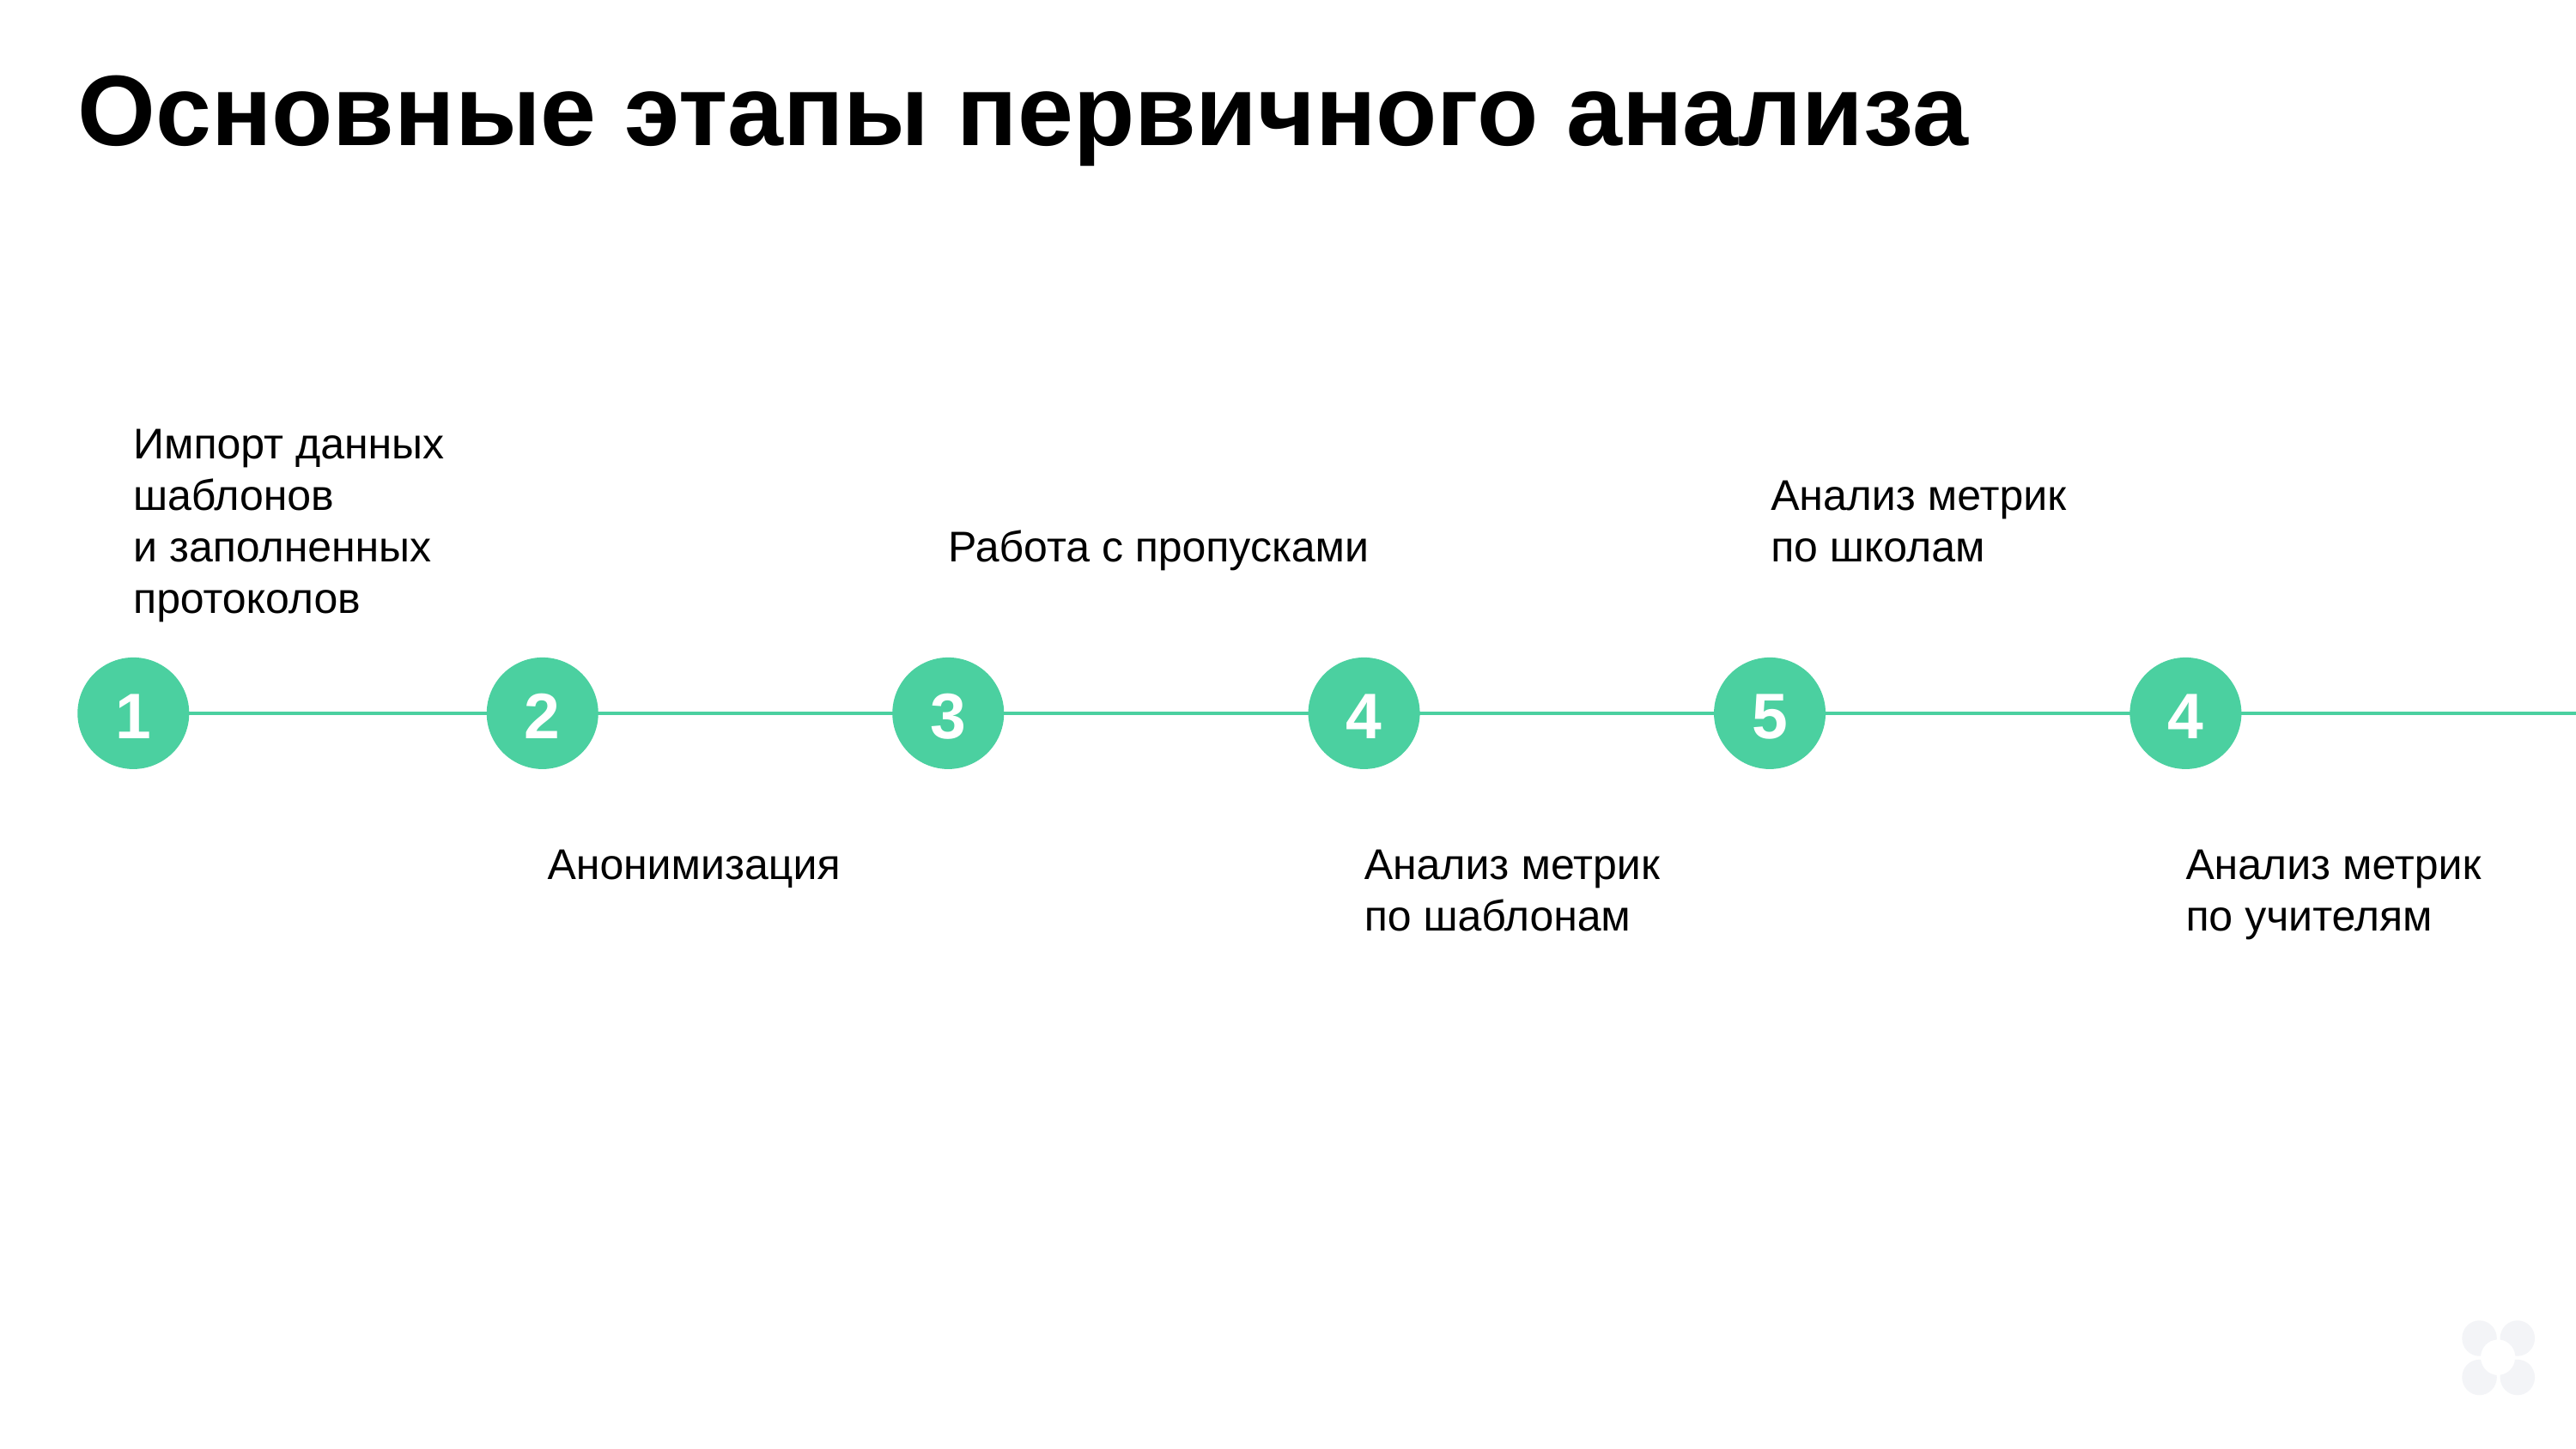

Основные этапы первичного анализа

Импорт данных  шаблонов
и заполненных протоколов

Работа с пропусками

Анализ метрик
по школам
1
2
3
4
5
4
Анонимизация
Анализ метрик
по шаблонам
Анализ метрик по учителям